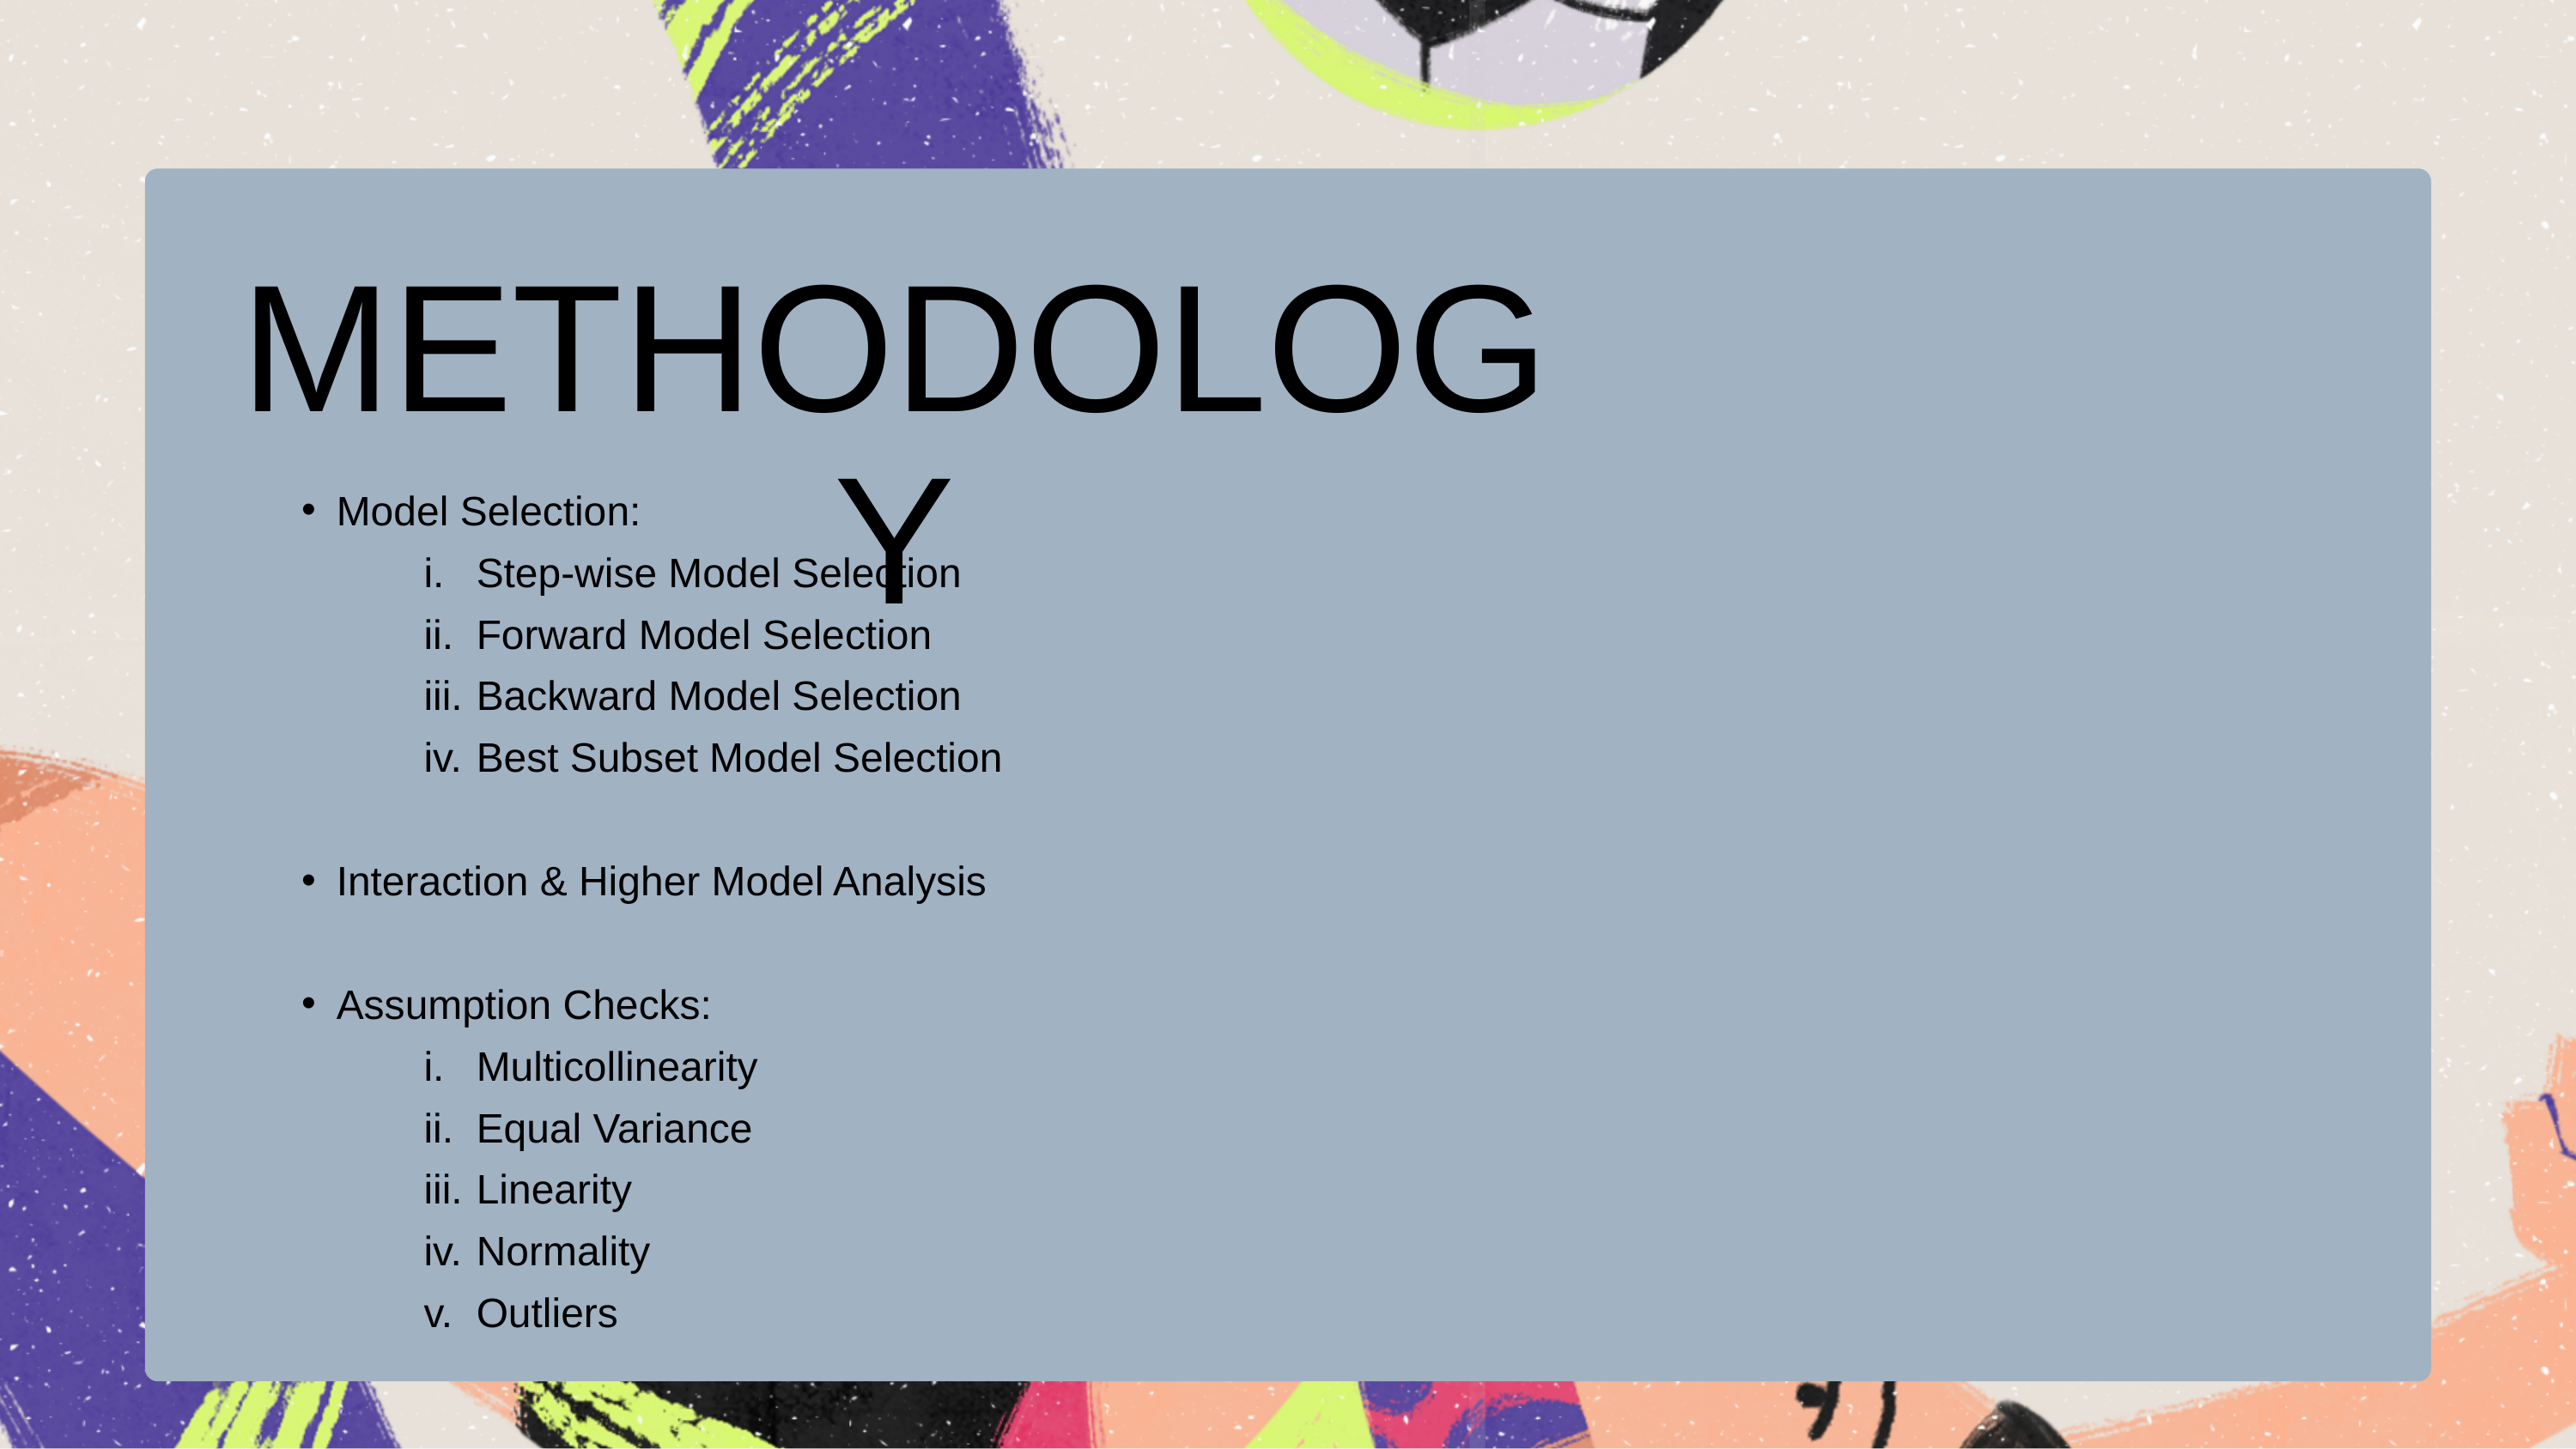

METHODOLOGY
Model Selection:
Step-wise Model Selection
Forward Model Selection
Backward Model Selection
Best Subset Model Selection

Interaction & Higher Model Analysis

Assumption Checks:
Multicollinearity
Equal Variance
Linearity
Normality
Outliers